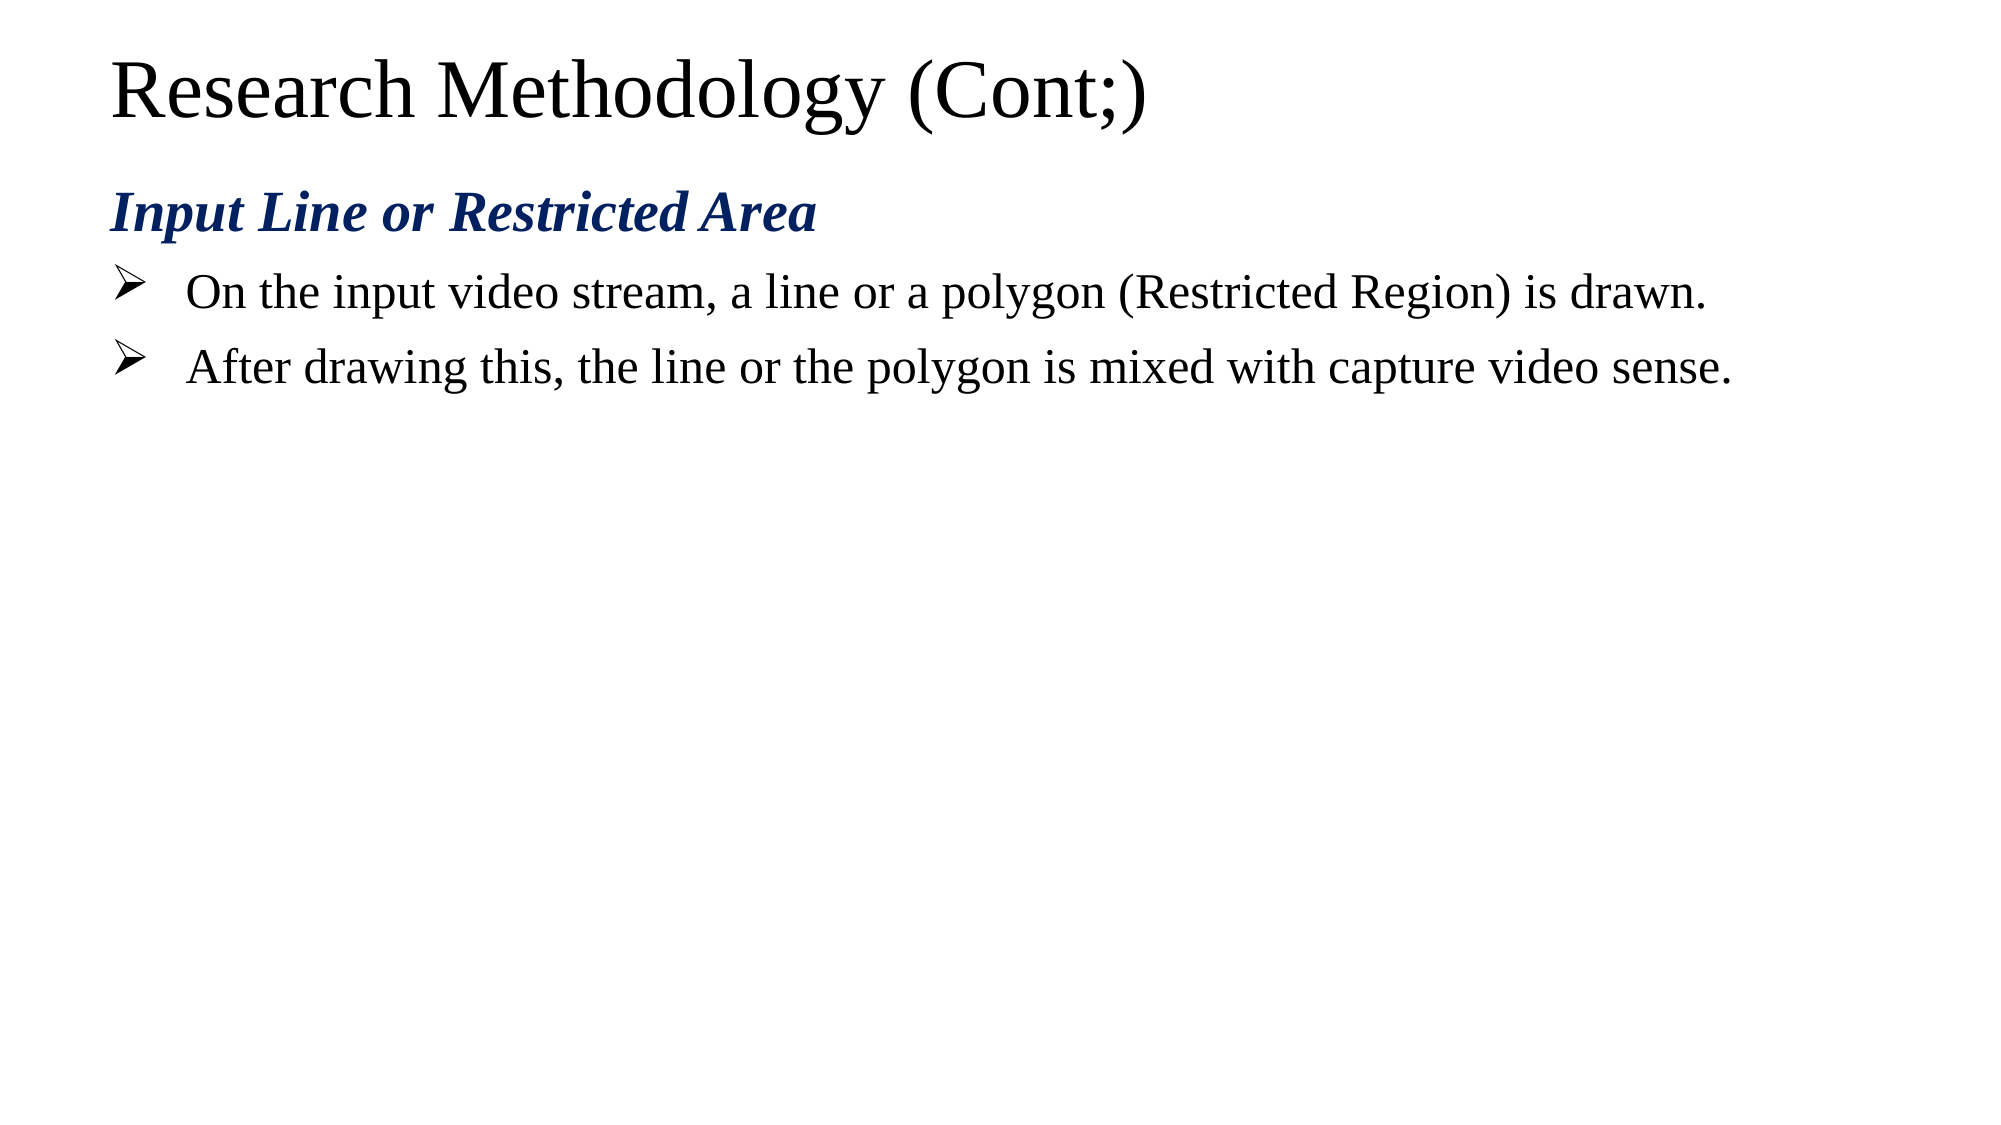

# Research Methodology (Cont;)
Input Line or Restricted Area
On the input video stream, a line or a polygon (Restricted Region) is drawn.
After drawing this, the line or the polygon is mixed with capture video sense.